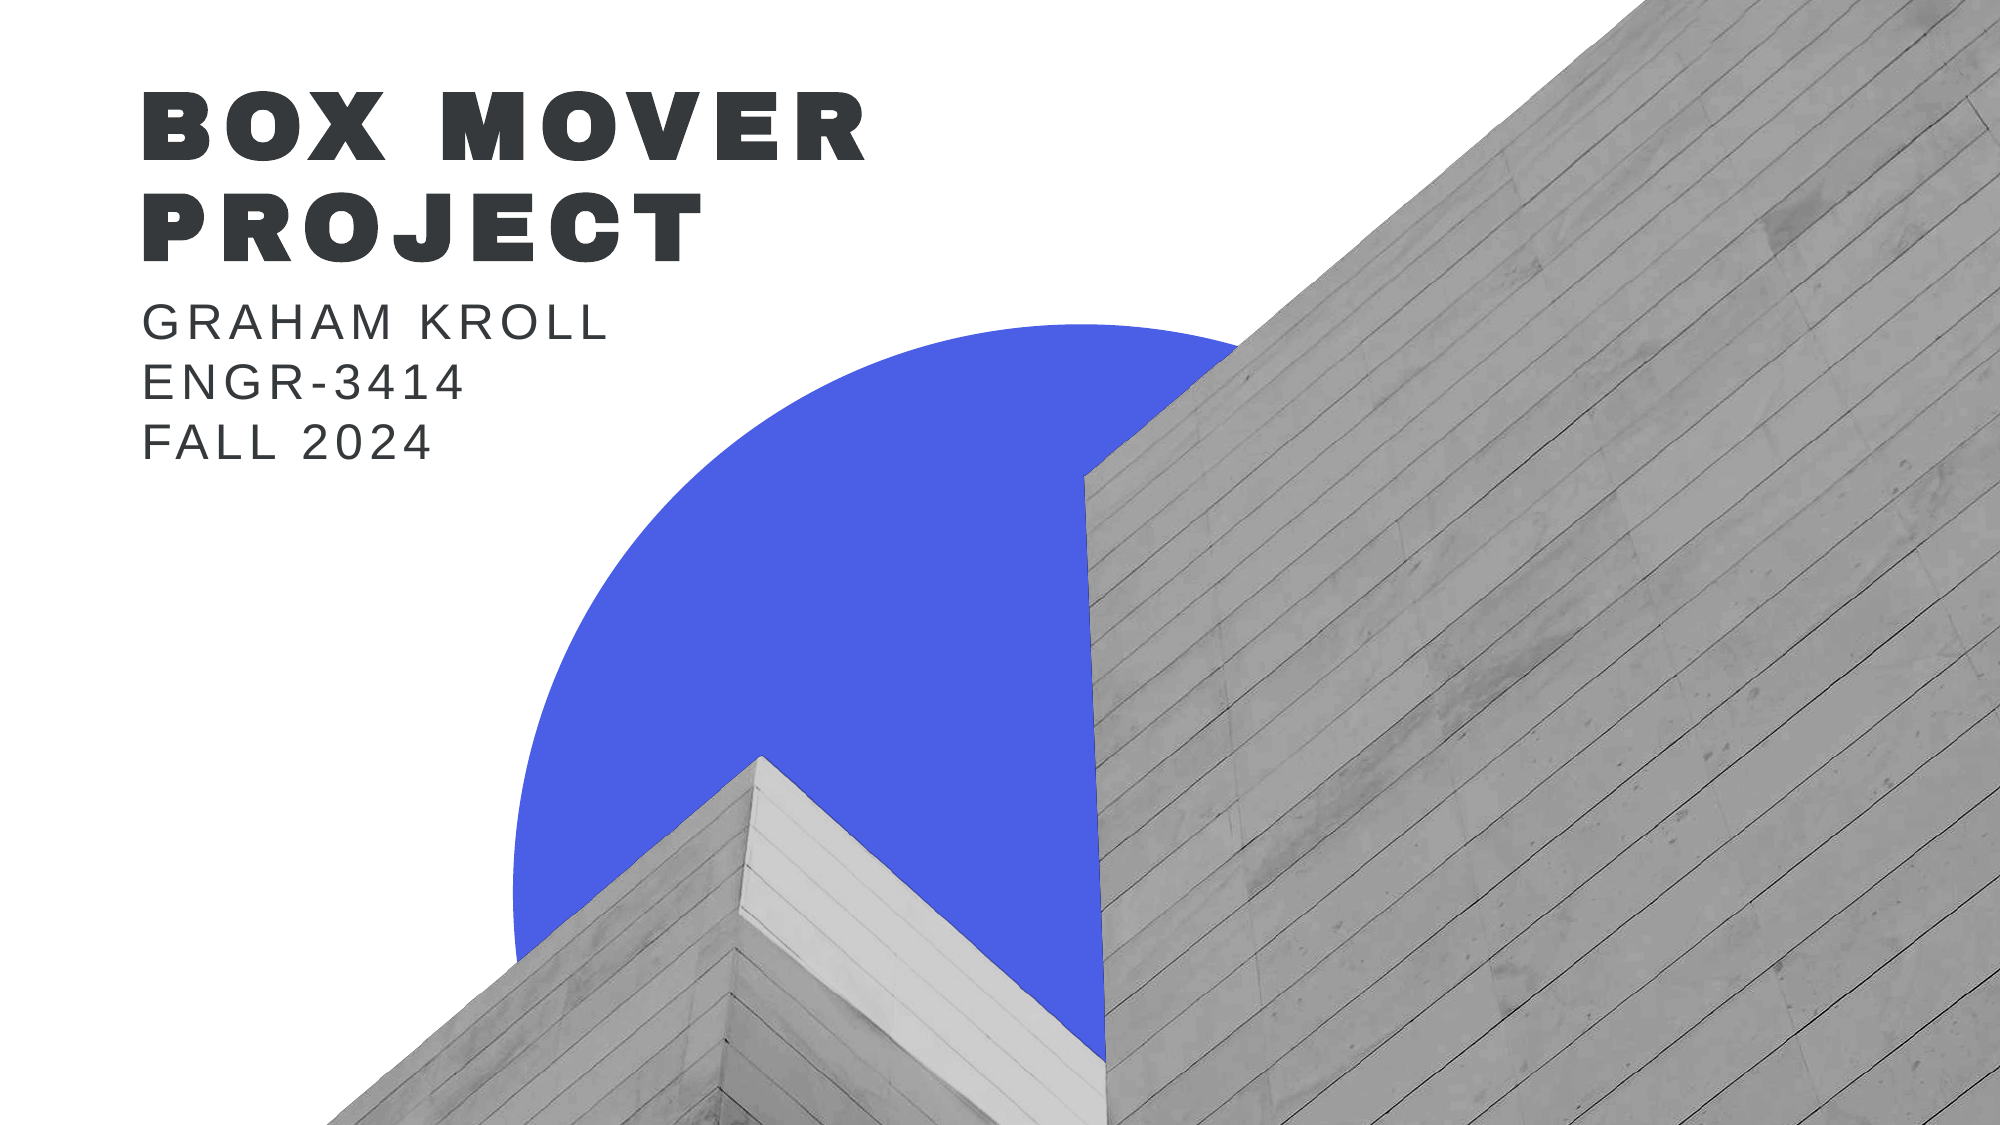

# Box Mover Project
Graham Kroll
Engr-3414
Fall 2024